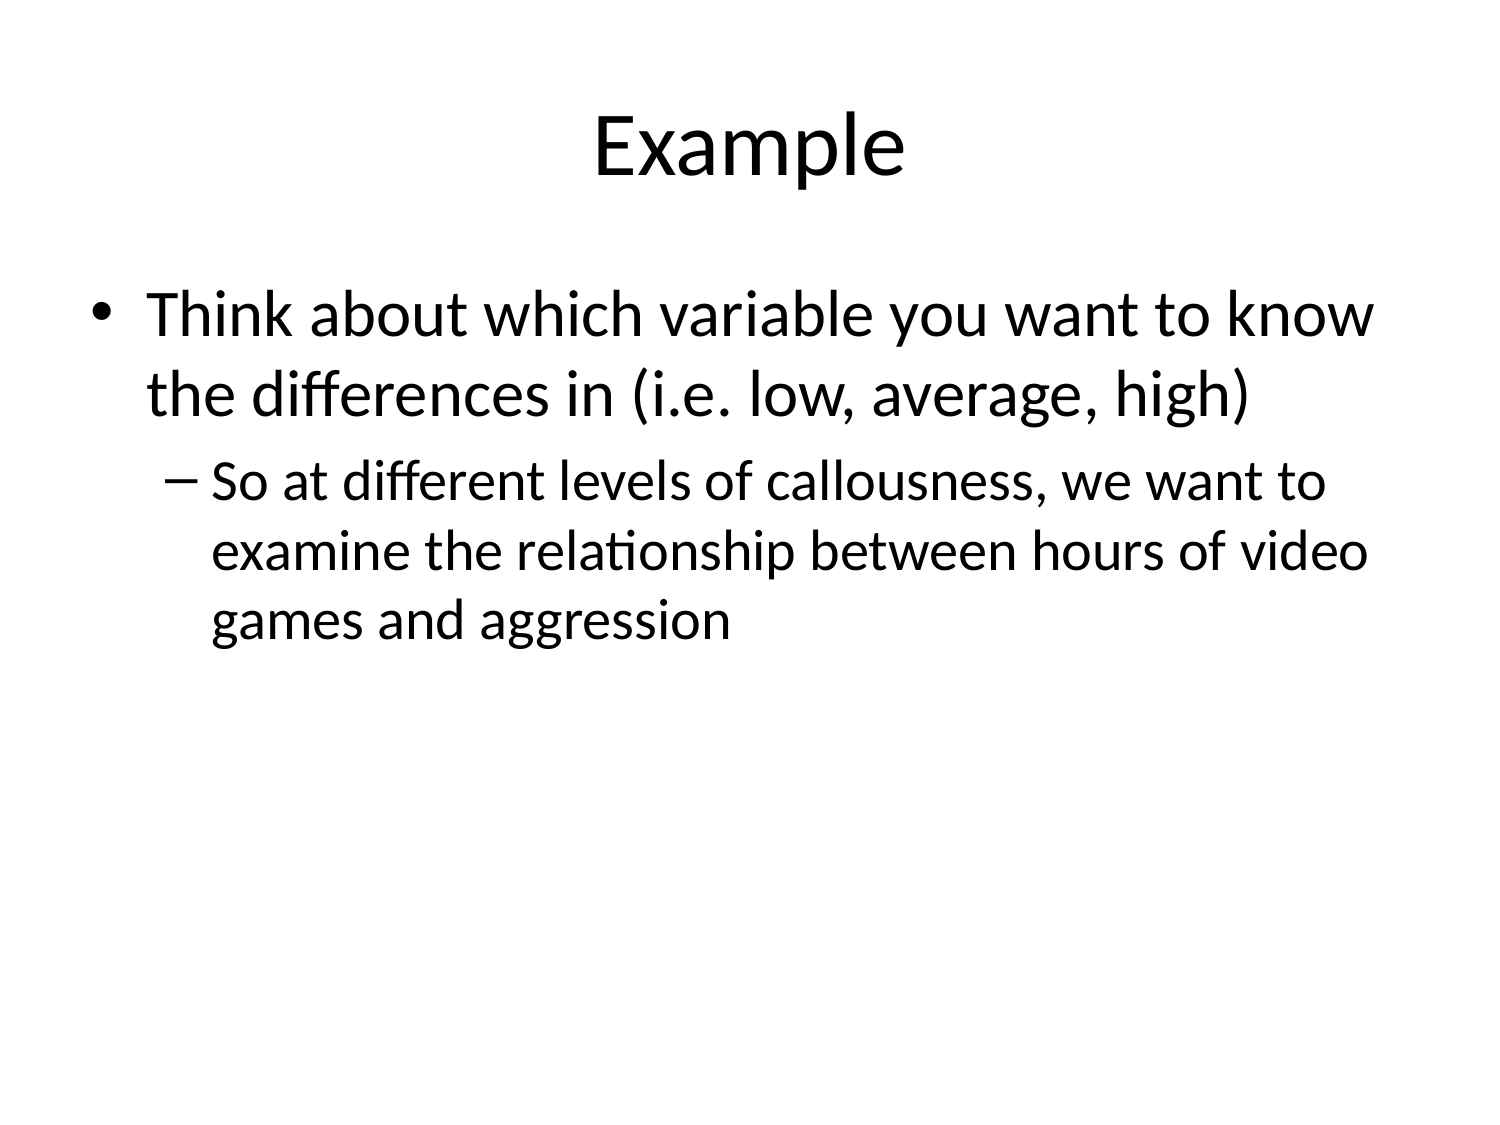

# Example
Think about which variable you want to know the differences in (i.e. low, average, high)
So at different levels of callousness, we want to examine the relationship between hours of video games and aggression